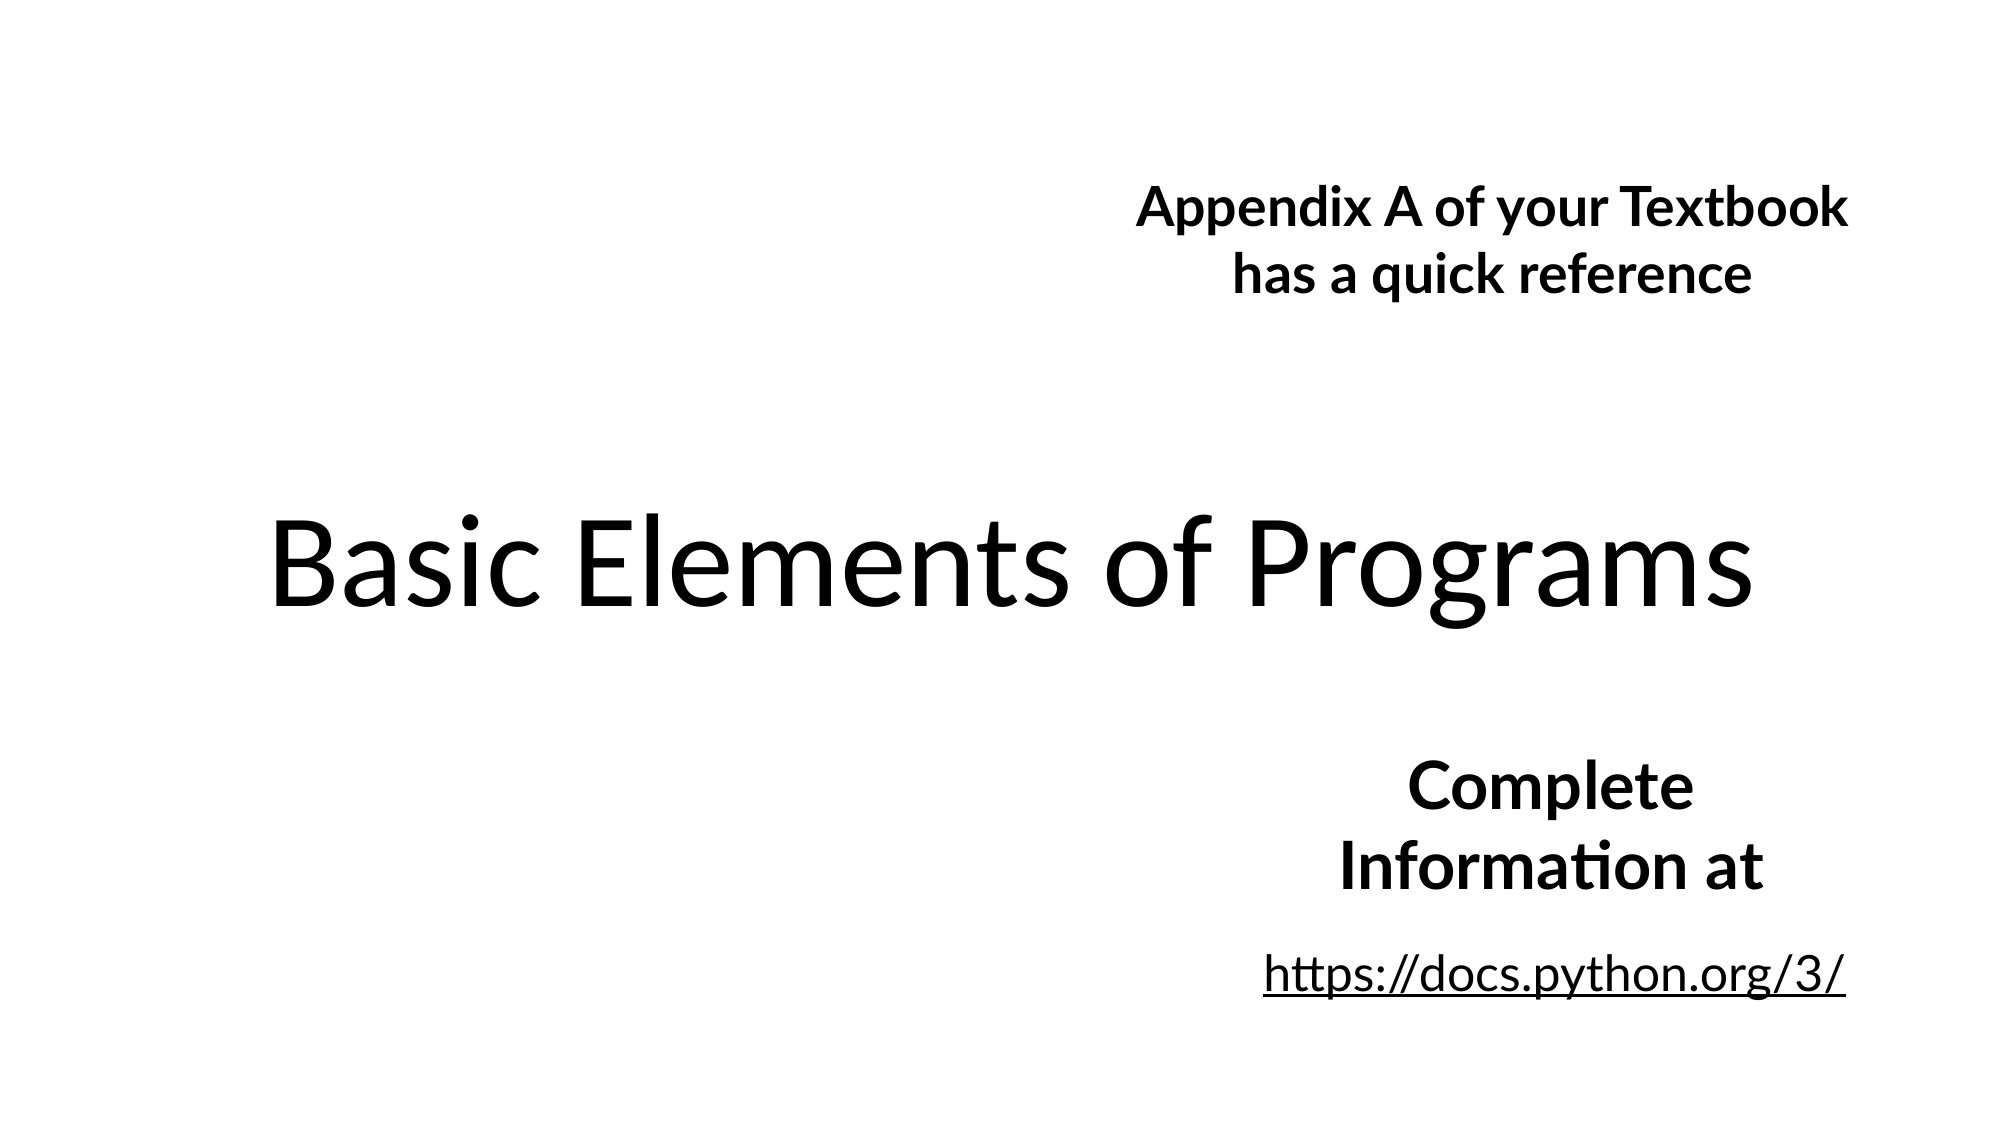

Appendix A of your Textbook has a quick reference
# Basic Elements of Programs
Complete Information at
https://docs.python.org/3/